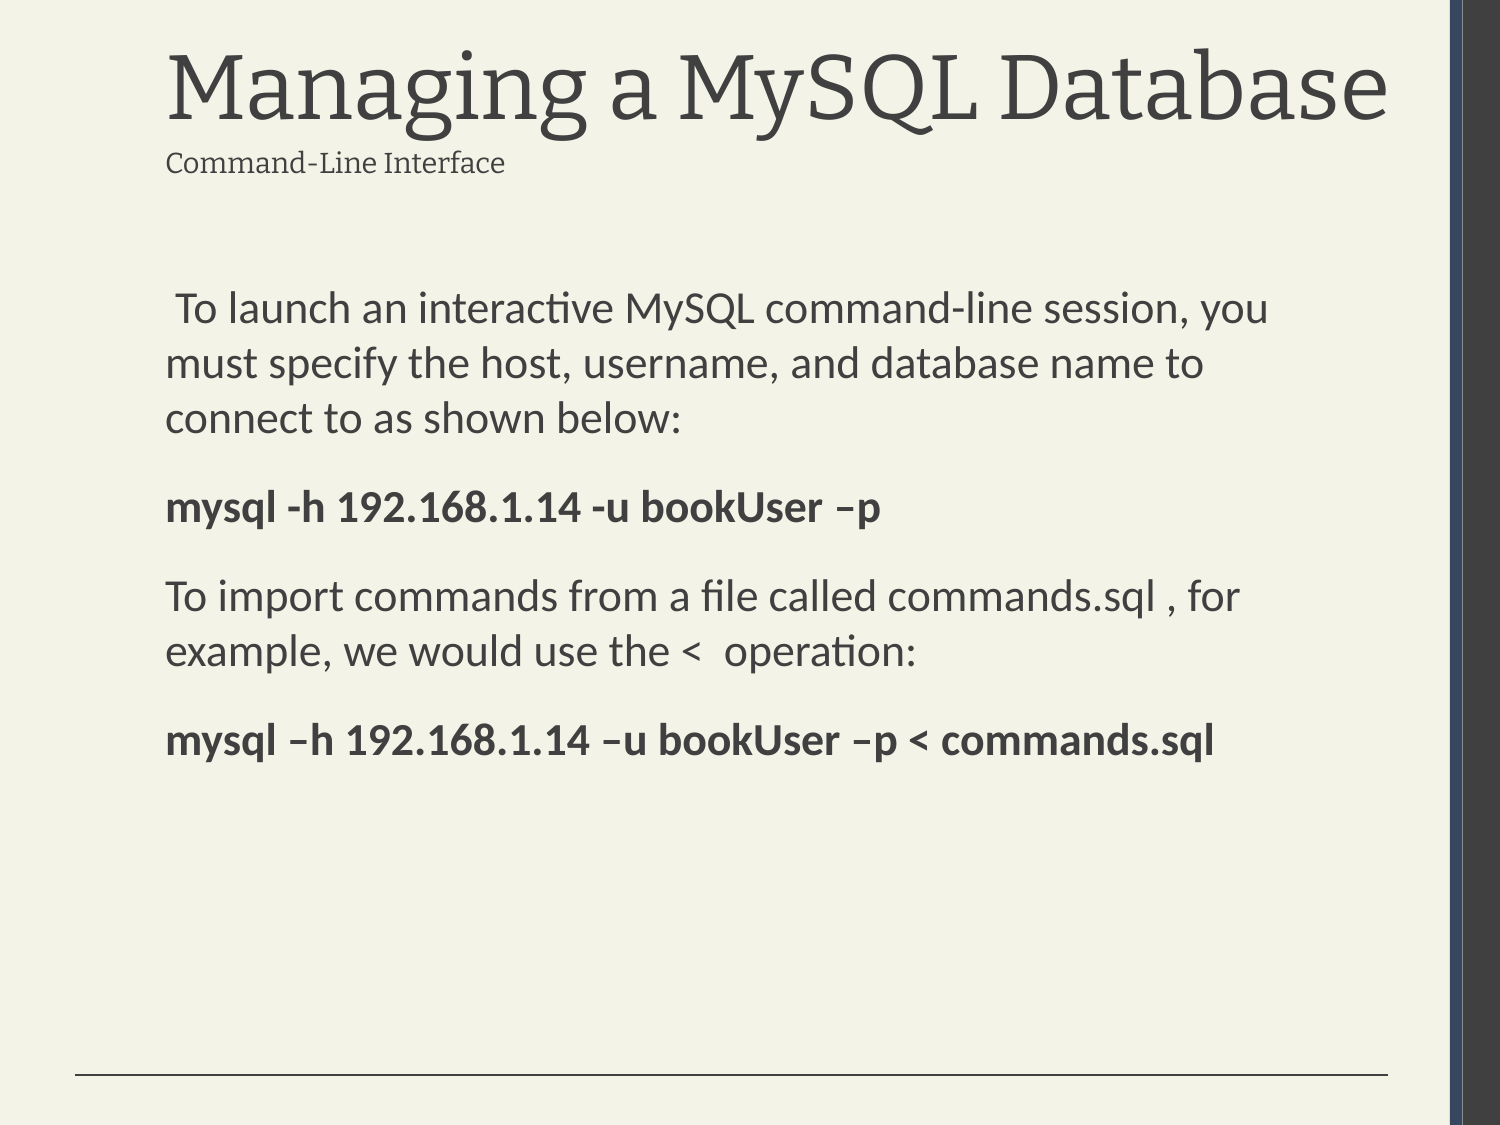

# Managing a MySQL Database
Command-Line Interface
 To launch an interactive MySQL command-line session, you must specify the host, username, and database name to connect to as shown below:
mysql -h 192.168.1.14 -u bookUser –p
To import commands from a file called commands.sql , for example, we would use the <  operation:
mysql –h 192.168.1.14 –u bookUser –p < commands.sql